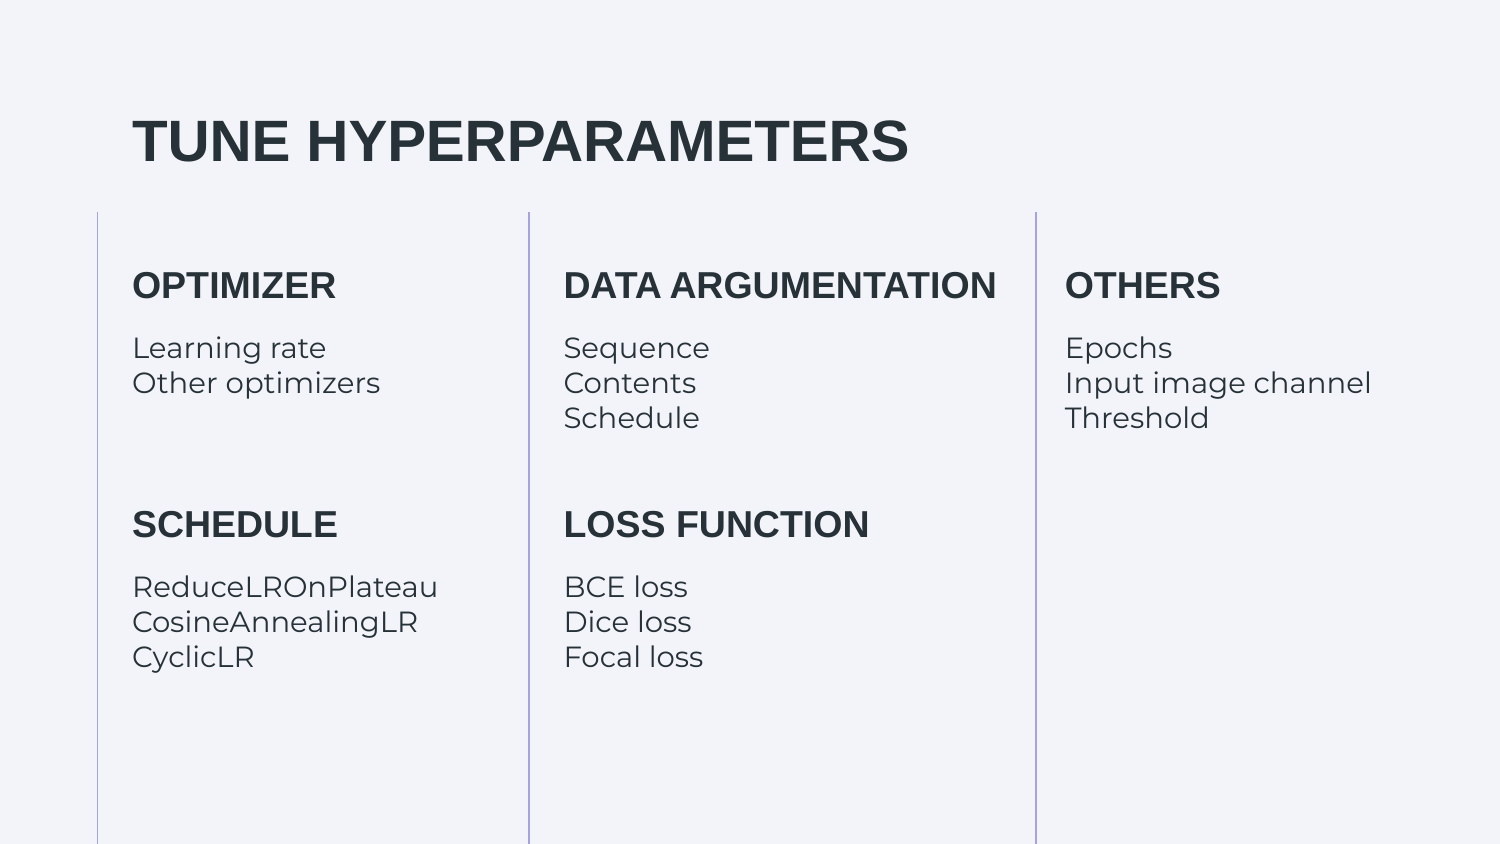

# TUNE HYPERPARAMETERS
OPTIMIZER
DATA ARGUMENTATION
OTHERS

Learning rate
Other optimizers

Sequence
Contents
Schedule
Epochs
Input image channel
Threshold
SCHEDULE
LOSS FUNCTION
ReduceLROnPlateau
CosineAnnealingLR
CyclicLR

BCE loss
Dice loss
Focal loss